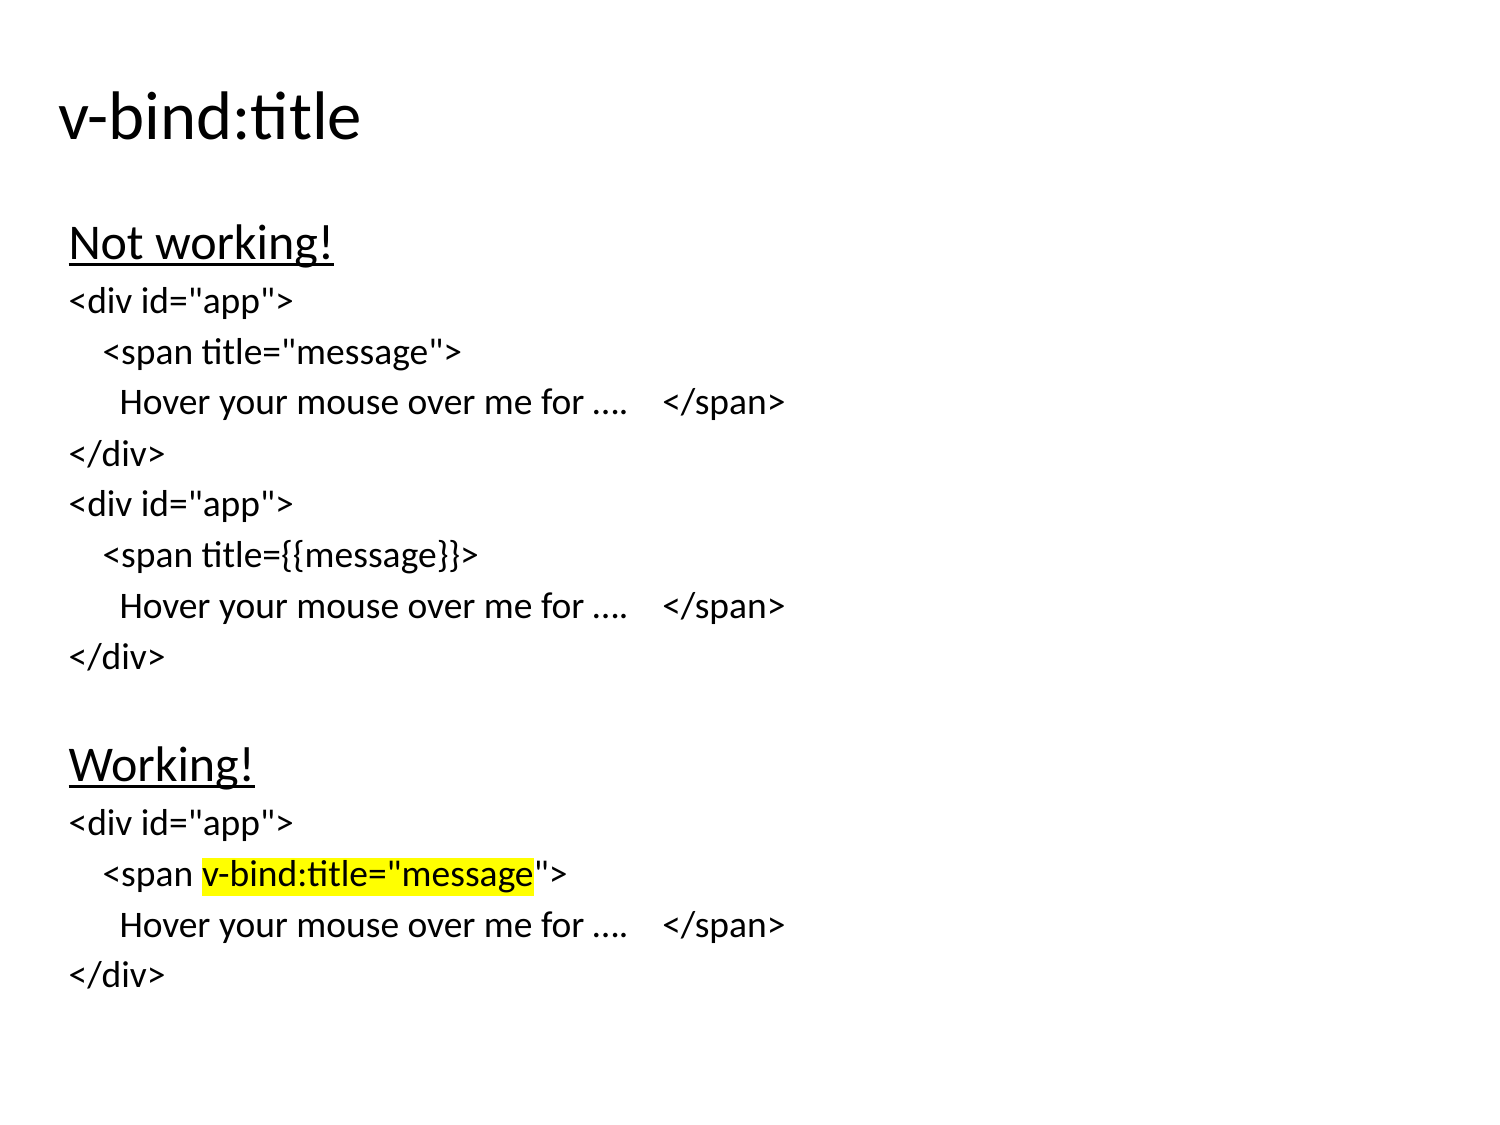

# v-bind:title
Not working!
<div id="app">
    <span title="message">
      Hover your mouse over me for ….    </span>
</div>
<div id="app">
    <span title={{message}}>
      Hover your mouse over me for ….    </span>
</div>

Working!
<div id="app">
    <span v-bind:title="message">
      Hover your mouse over me for ….    </span>
</div>